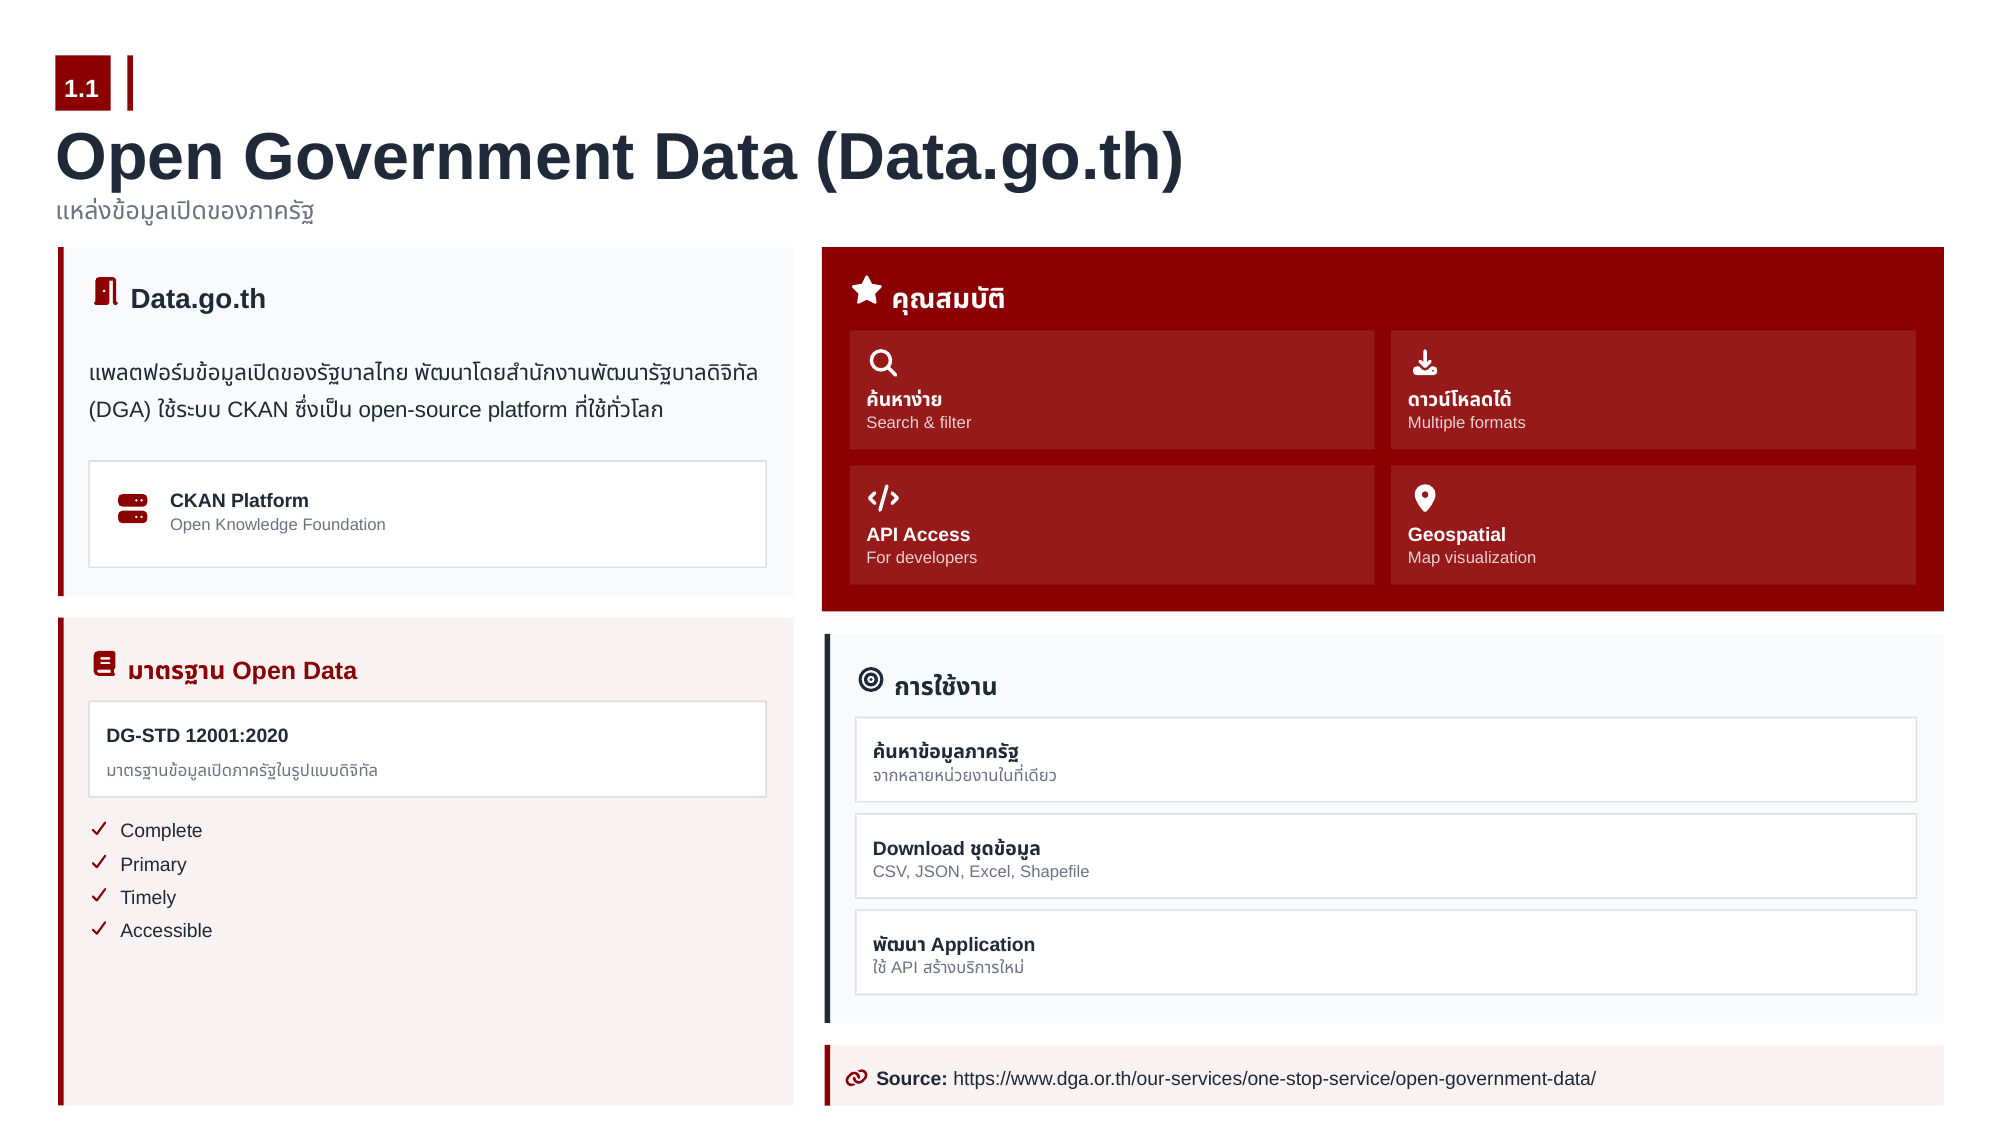

1.1
Open Government Data (Data.go.th)
แหล่งข้อมูลเปิดของภาครัฐ

Data.go.th
คุณสมบัติ

แพลตฟอร์มข้อมูลเปิดของรัฐบาลไทย พัฒนาโดยสำนักงานพัฒนารัฐบาลดิจิทัล (DGA) ใช้ระบบ CKAN ซึ่งเป็น open-source platform ที่ใช้ทั่วโลก

ค้นหาง่าย
ดาวน์โหลดได้
Search & filter
Multiple formats

CKAN Platform

Open Knowledge Foundation
API Access
Geospatial
For developers
Map visualization

มาตรฐาน Open Data

การใช้งาน

DG-STD 12001:2020
ค้นหาข้อมูลภาครัฐ
มาตรฐานข้อมูลเปิดภาครัฐในรูปแบบดิจิทัล
จากหลายหน่วยงานในที่เดียว

Complete

Download ชุดข้อมูล
Primary

CSV, JSON, Excel, Shapefile
Timely

Accessible

พัฒนา Application
ใช้ API สร้างบริการใหม่

Source: https://www.dga.or.th/our-services/one-stop-service/open-government-data/